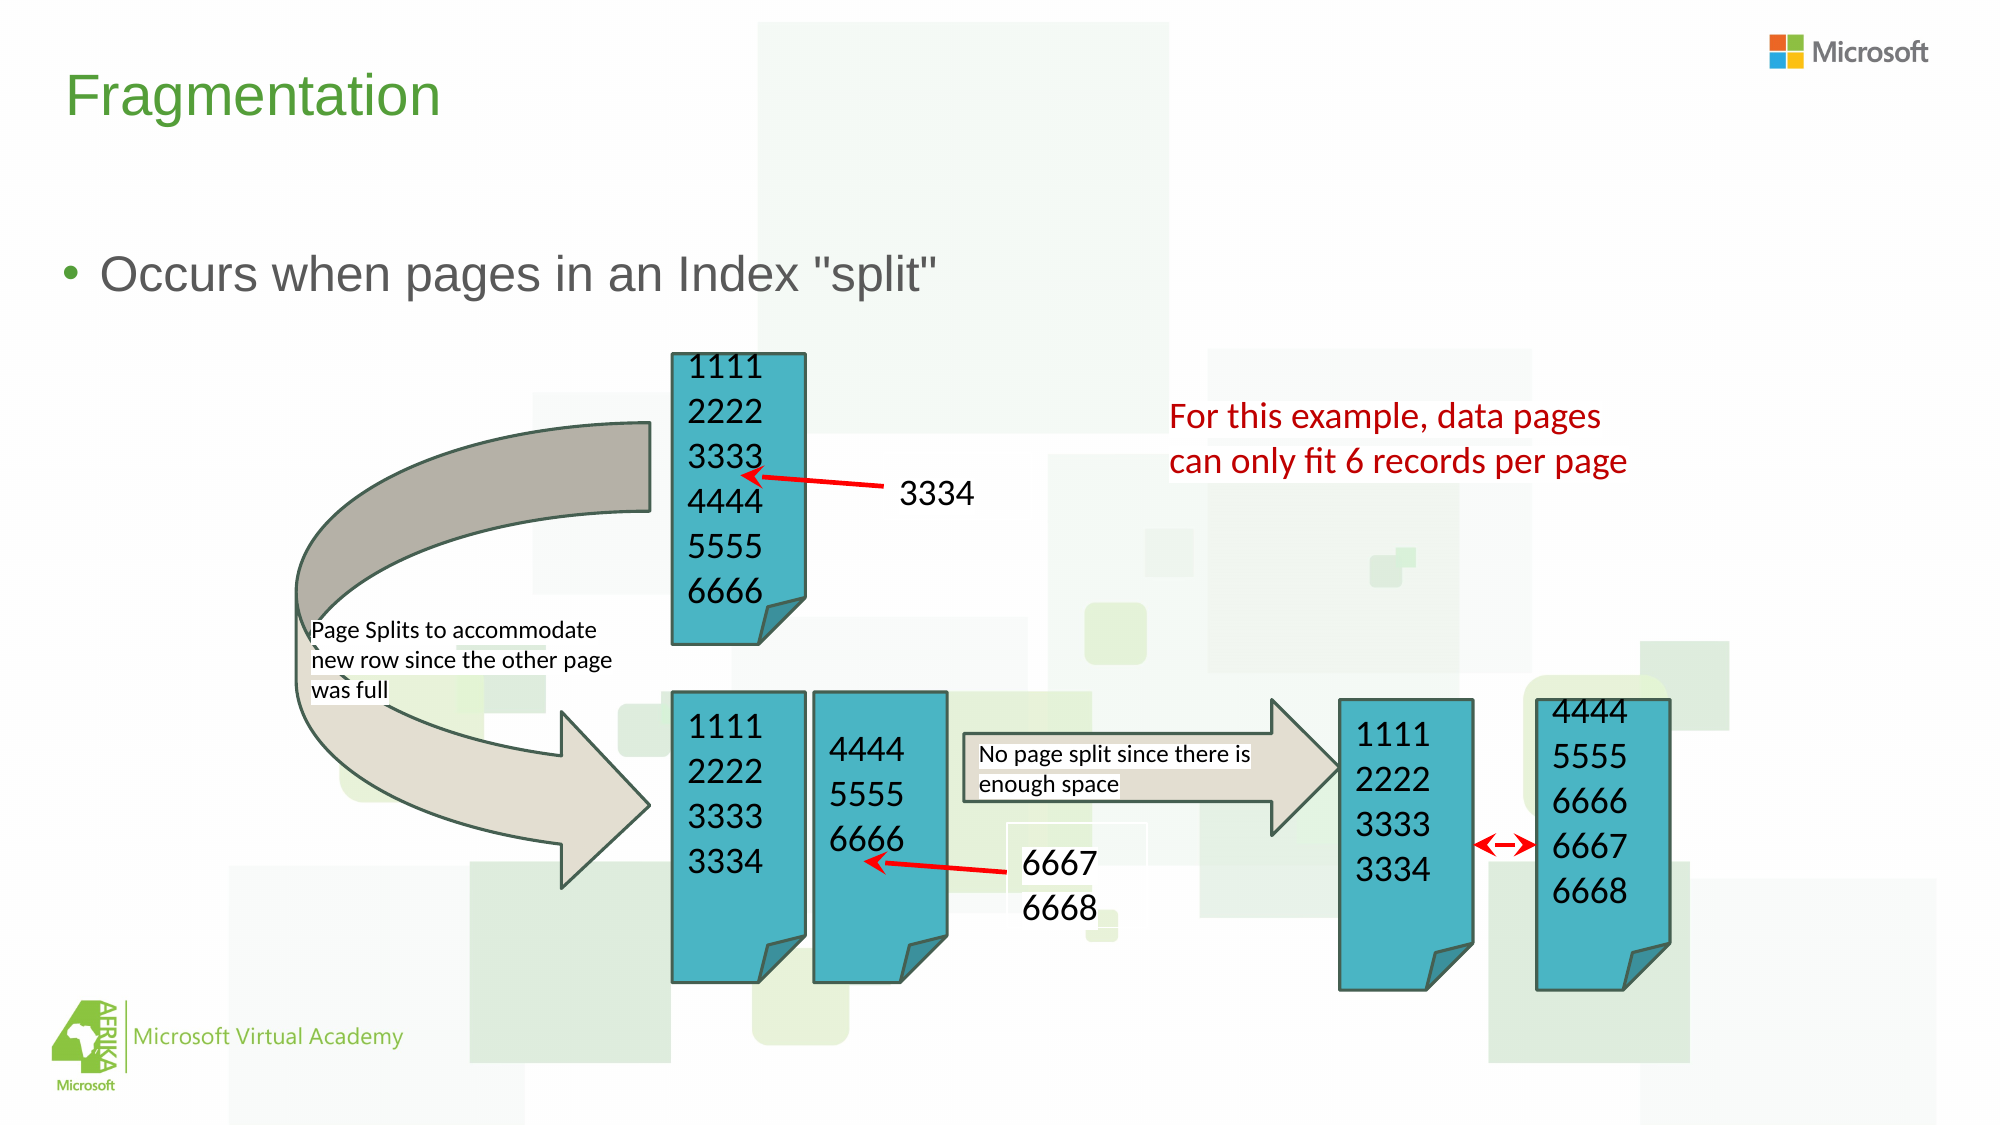

# Fragmentation
Occurs when pages in an Index "split"
1111
2222
3333
4444
5555
6666
For this example, data pages can only fit 6 records per page
Page Splits to accommodate
new row since the other page was full
3334
1111
2222
3333
3334
4444
5555
6666
No page split since there is enough space
1111
2222
3333
3334
4444
5555
6666
6667
6668
6667
6668